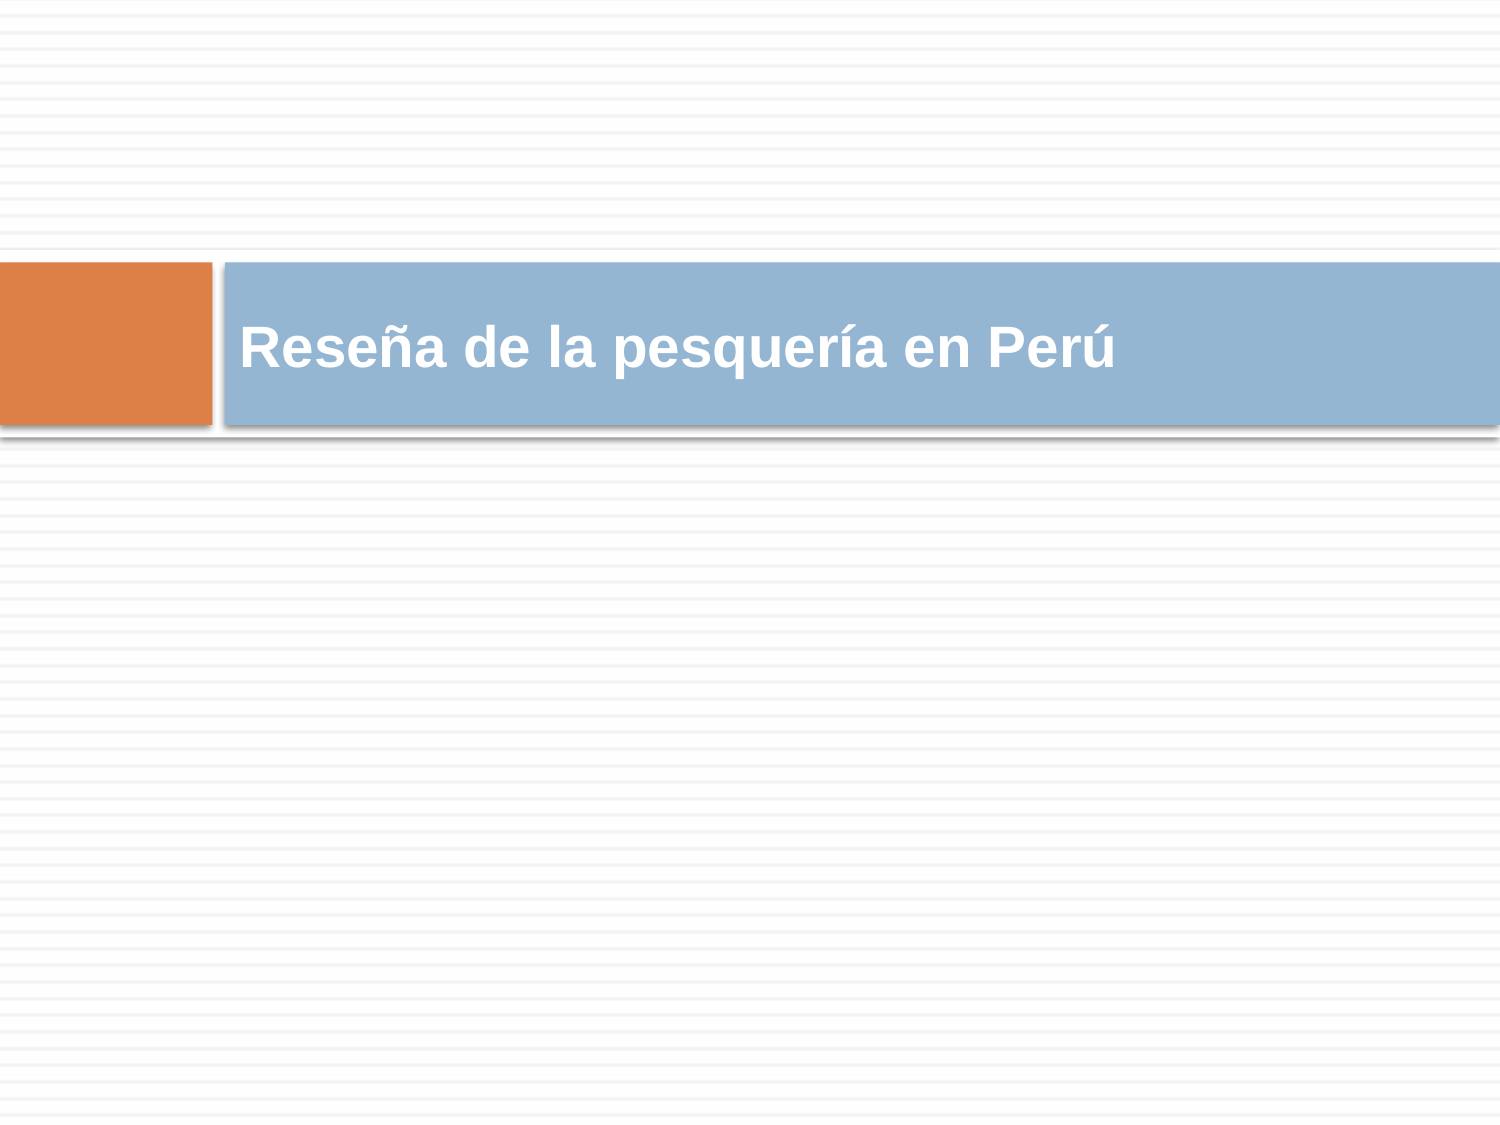

# Reseña de la pesquería en Perú